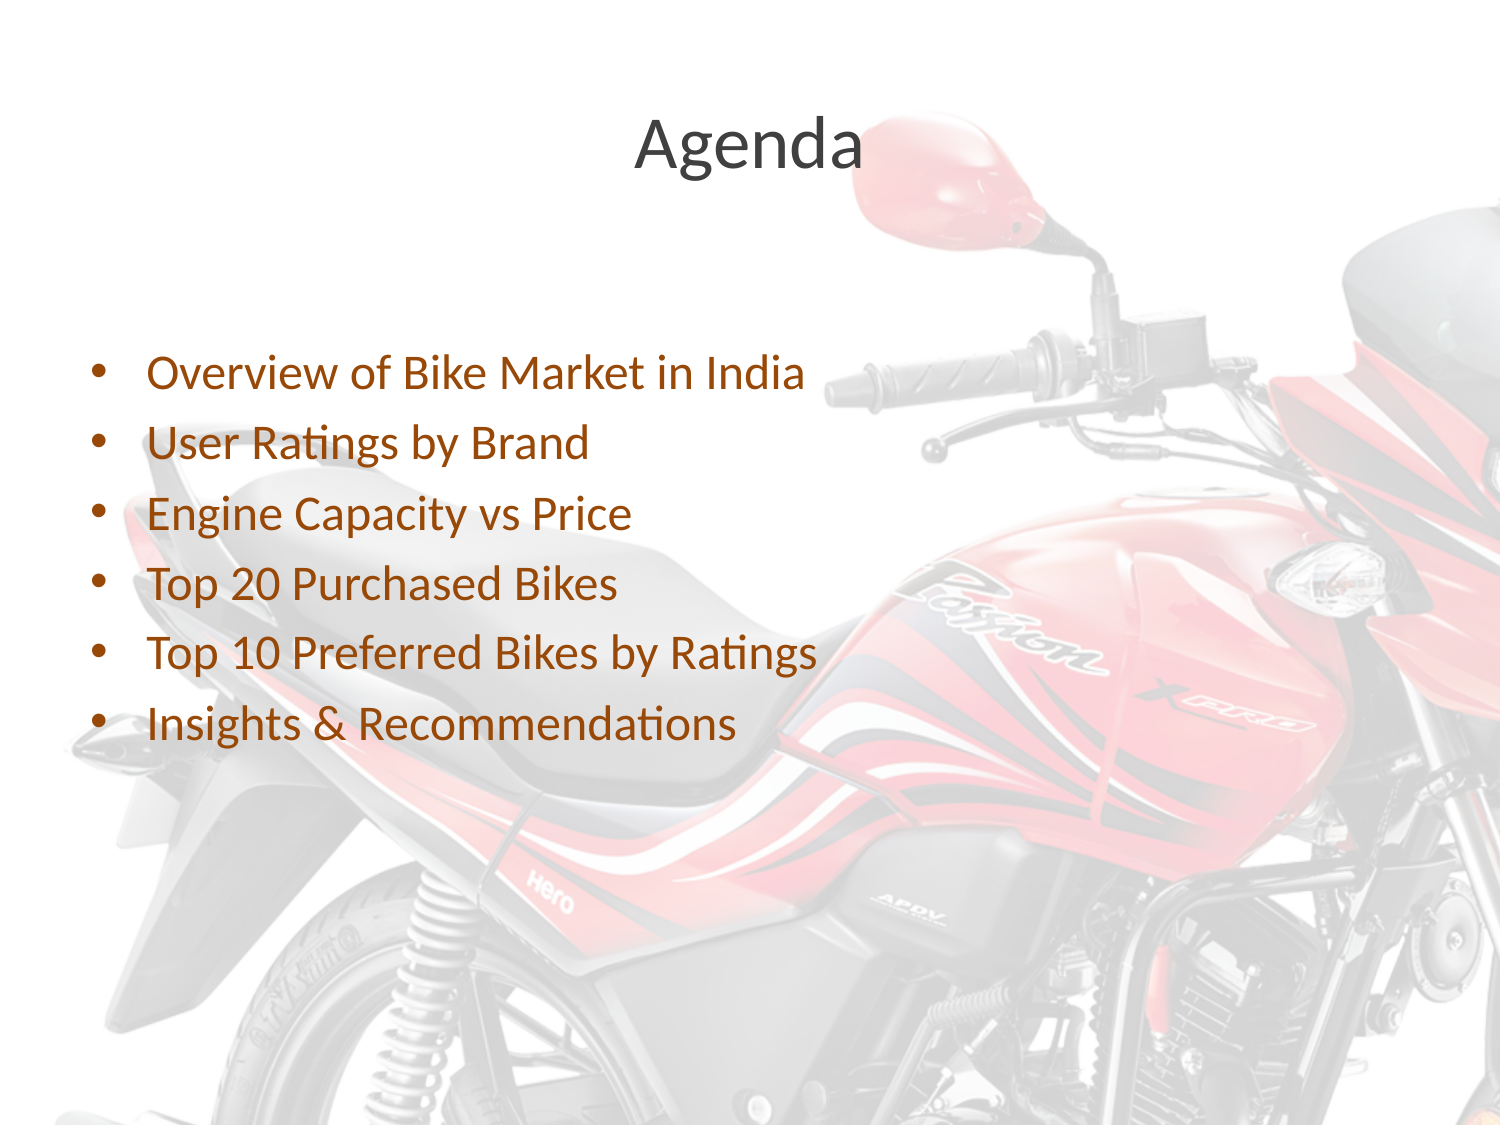

# Agenda

Overview of Bike Market in India
User Ratings by Brand
Engine Capacity vs Price
Top 20 Purchased Bikes
Top 10 Preferred Bikes by Ratings
Insights & Recommendations